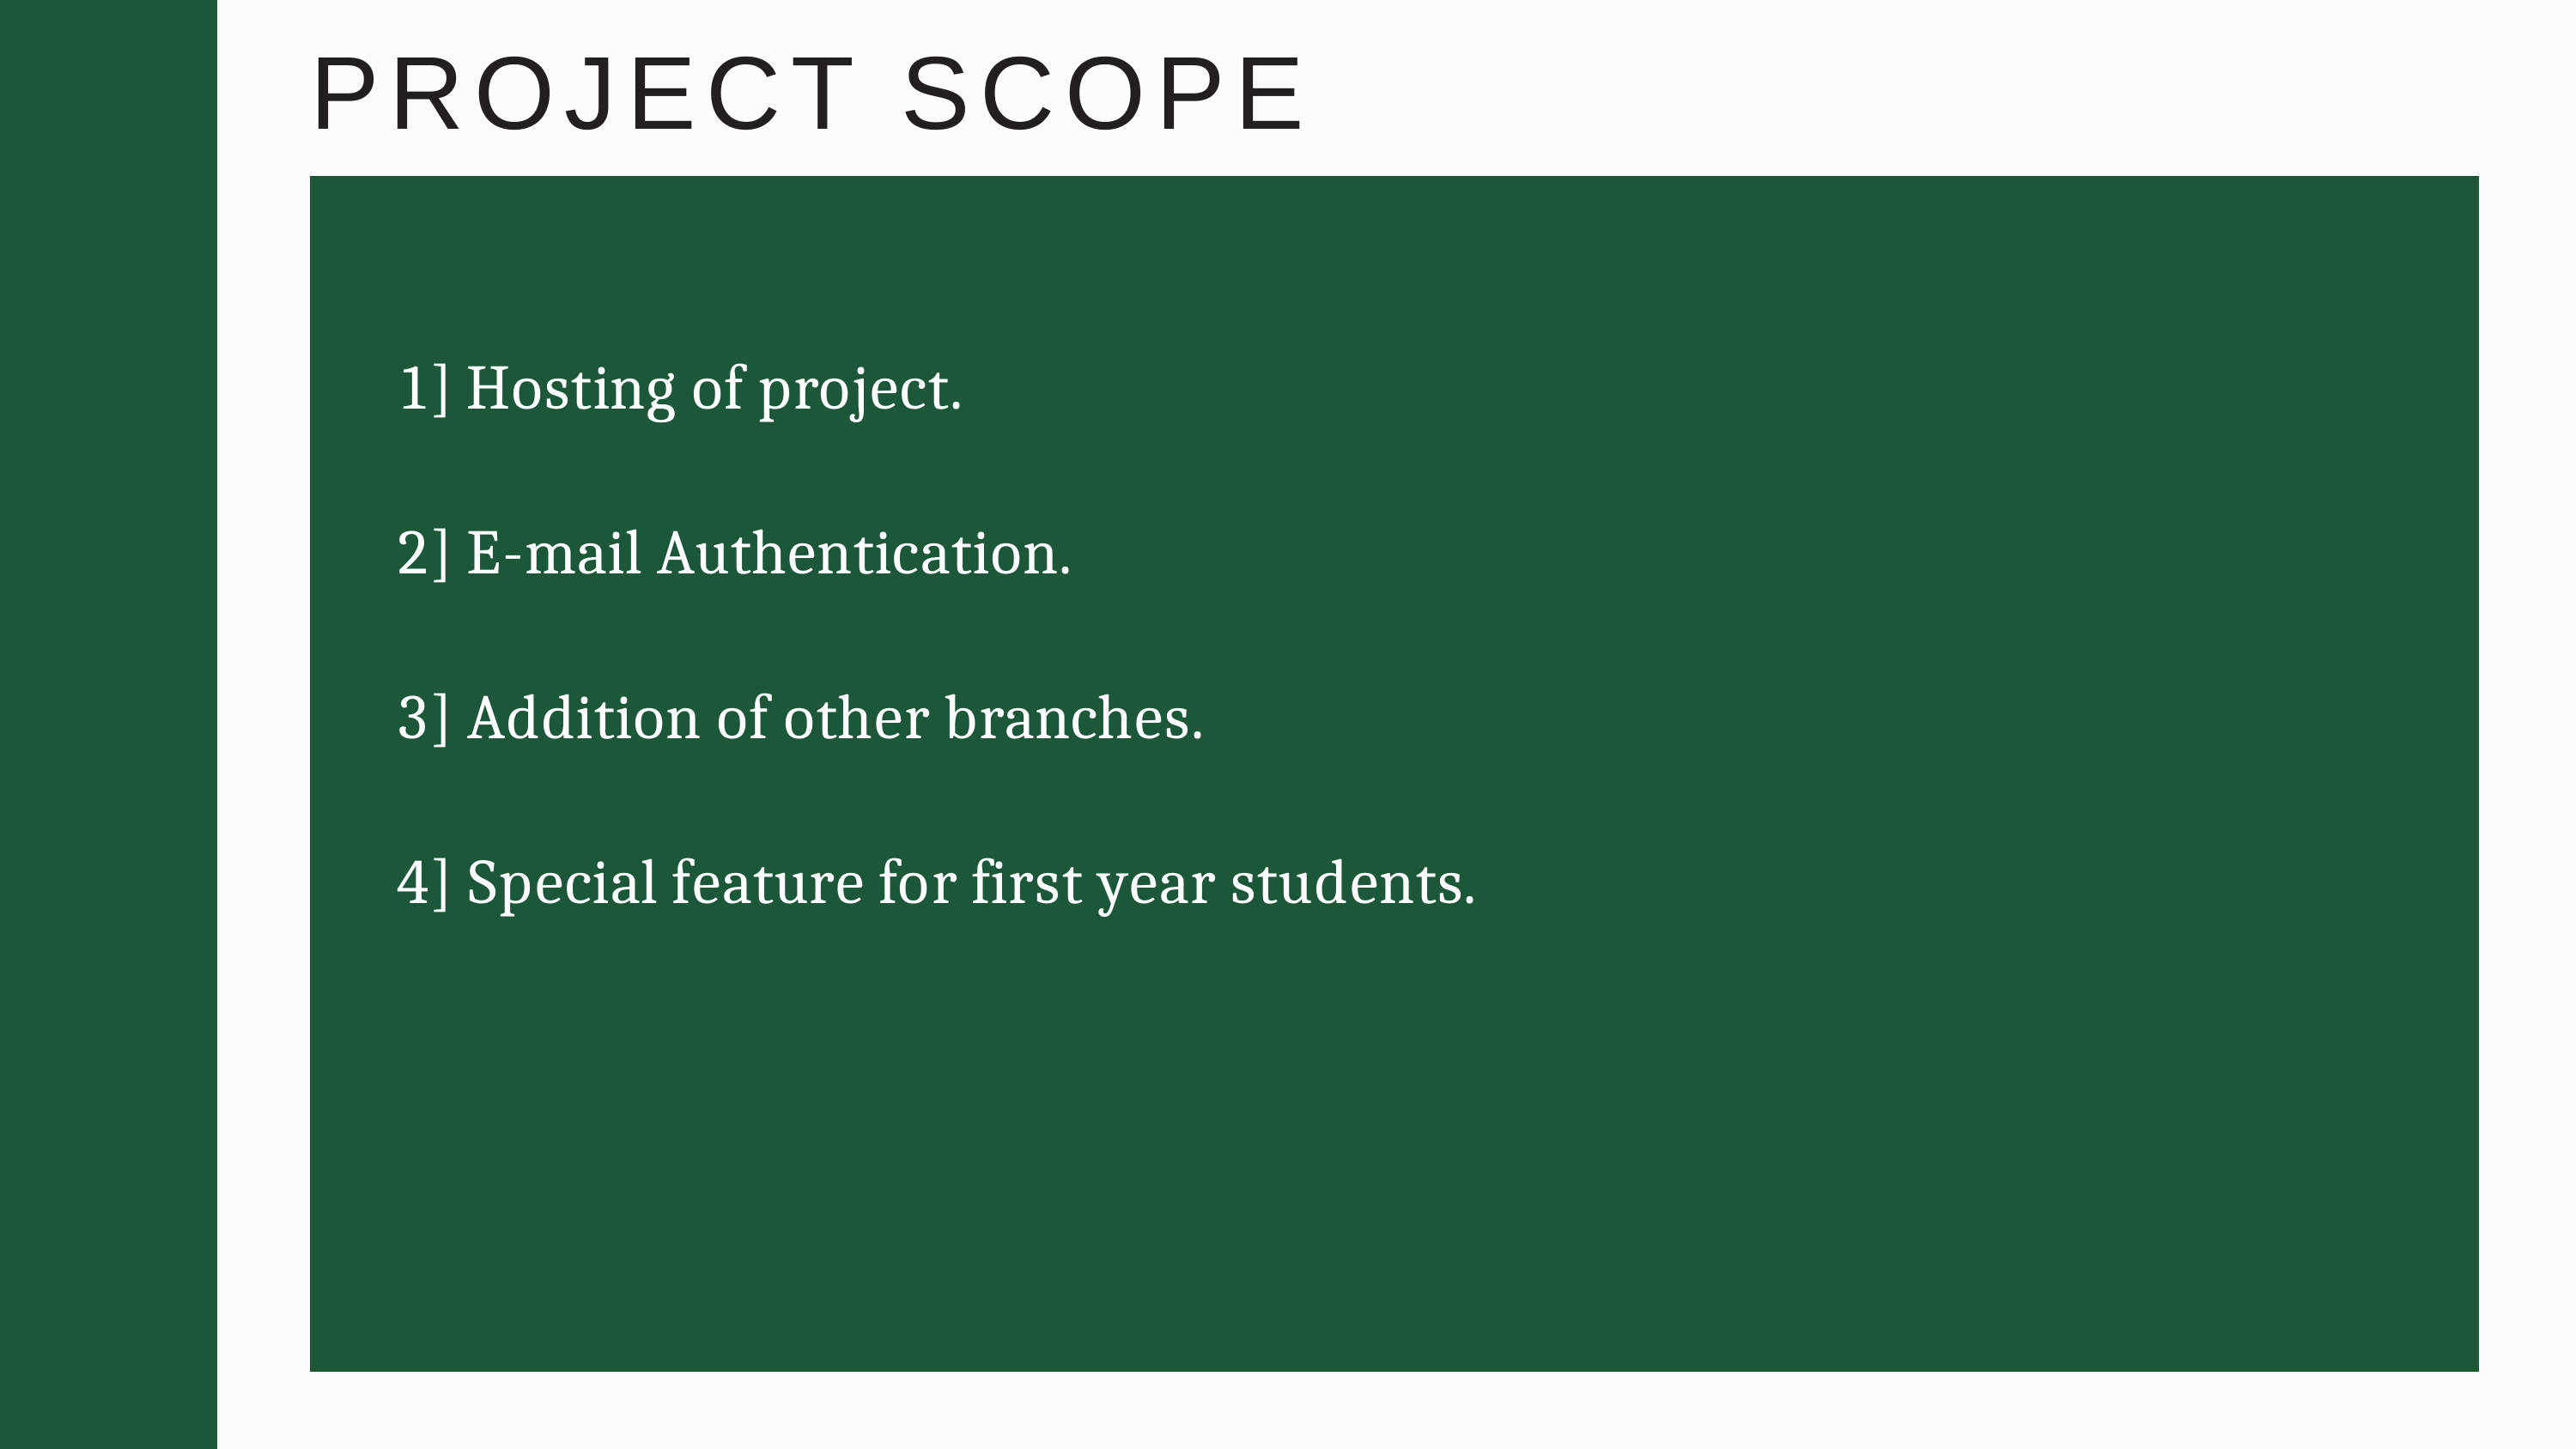

PROJECT SCOPE

   1] Hosting of project.

   2] E-mail Authentication.

   3] Addition of other branches.

   4] Special feature for first year students.